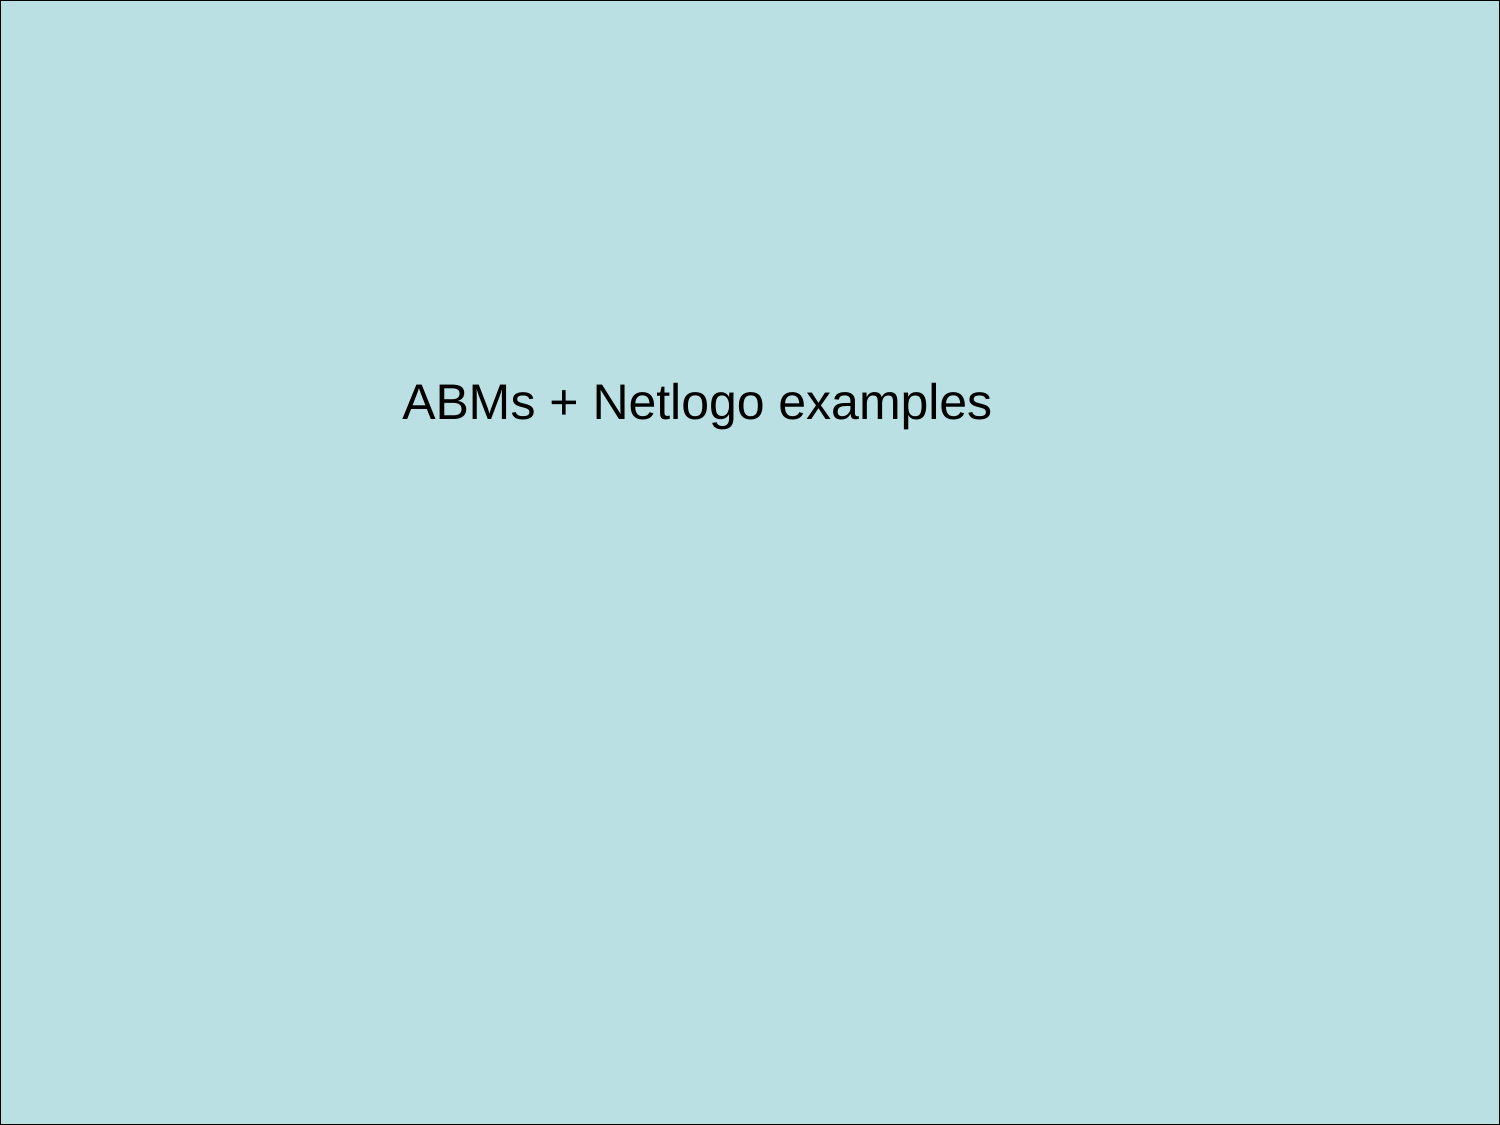

# Template
template
ABMs + Netlogo examples